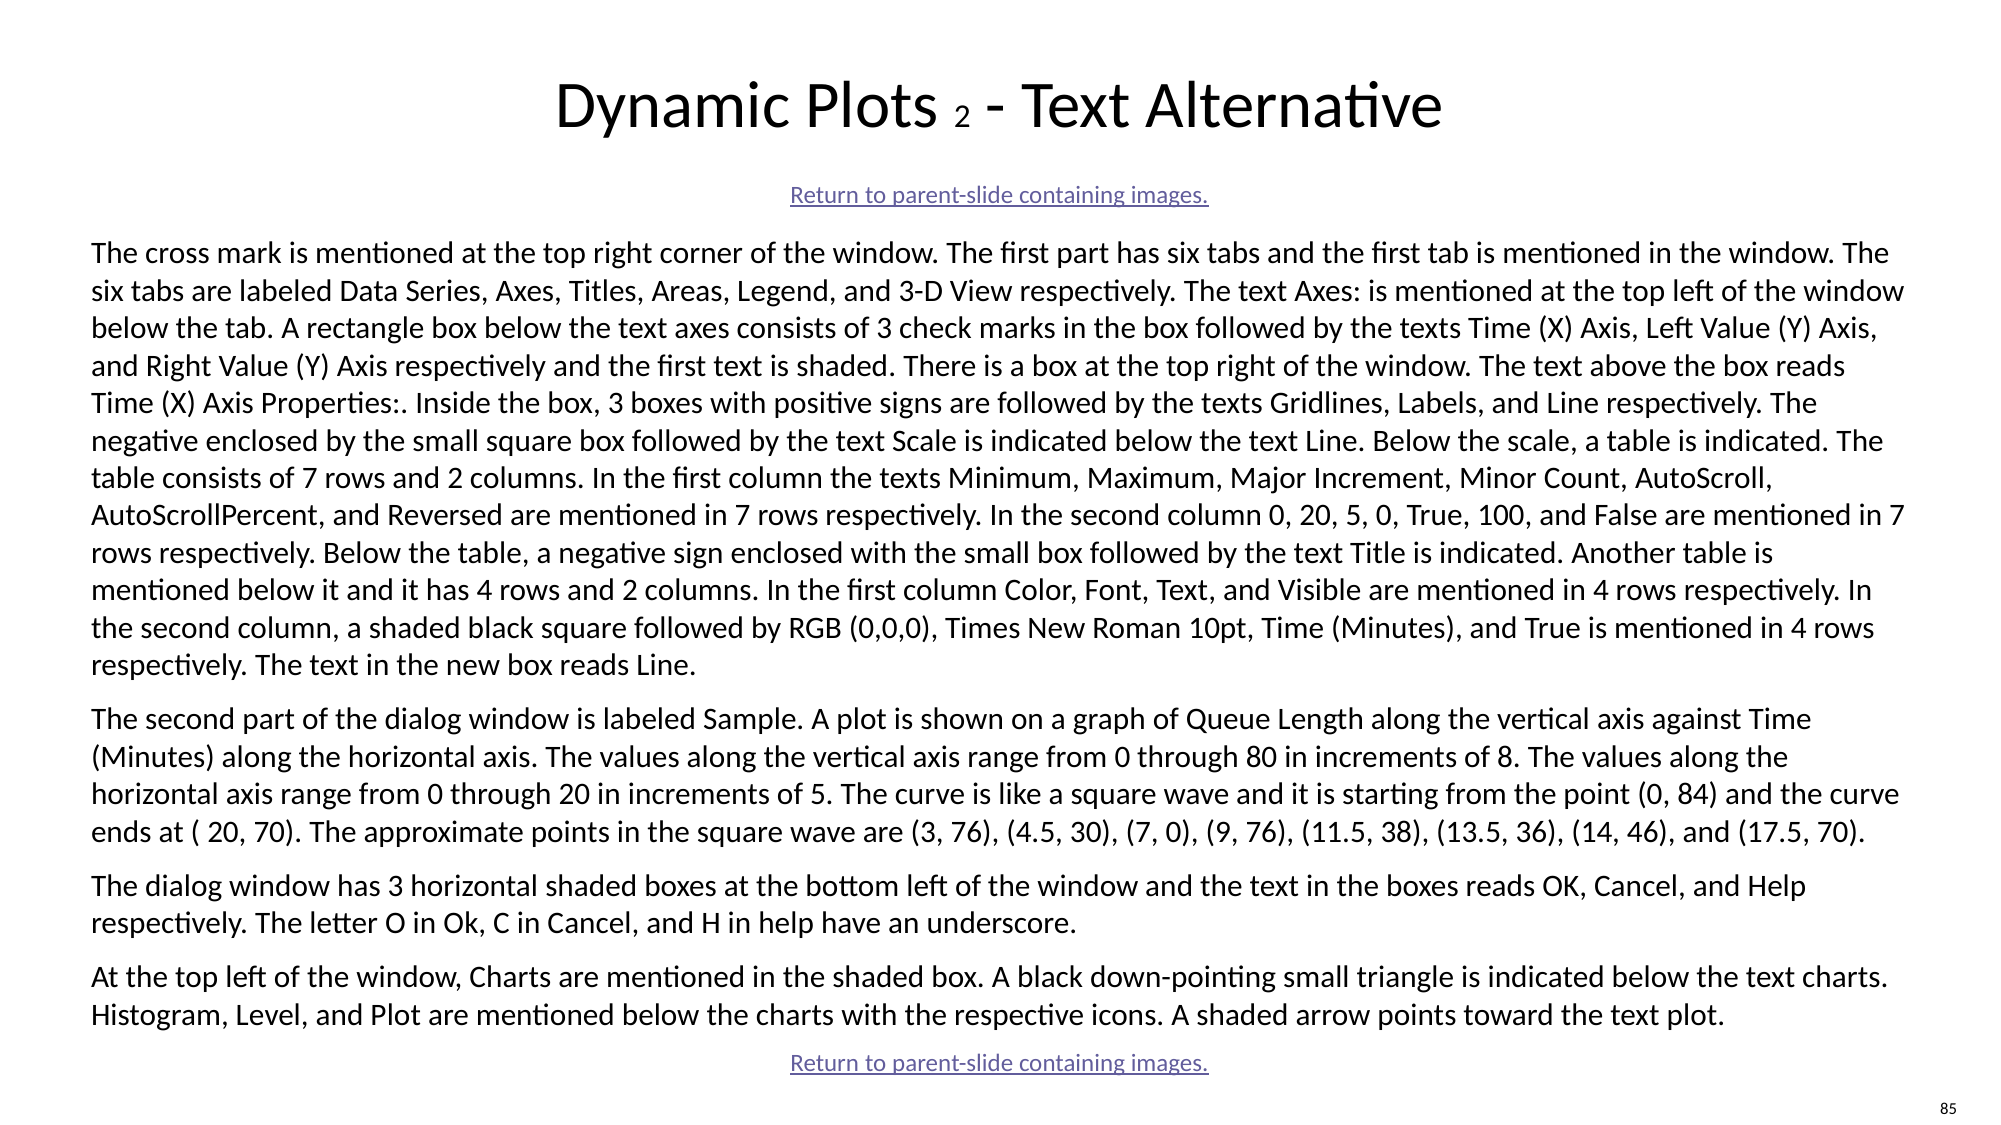

# Dynamic Plots 2 - Text Alternative
Return to parent-slide containing images.
The cross mark is mentioned at the top right corner of the window. The first part has six tabs and the first tab is mentioned in the window. The six tabs are labeled Data Series, Axes, Titles, Areas, Legend, and 3-D View respectively. The text Axes: is mentioned at the top left of the window below the tab. A rectangle box below the text axes consists of 3 check marks in the box followed by the texts Time (X) Axis, Left Value (Y) Axis, and Right Value (Y) Axis respectively and the first text is shaded. There is a box at the top right of the window. The text above the box reads Time (X) Axis Properties:. Inside the box, 3 boxes with positive signs are followed by the texts Gridlines, Labels, and Line respectively. The negative enclosed by the small square box followed by the text Scale is indicated below the text Line. Below the scale, a table is indicated. The table consists of 7 rows and 2 columns. In the first column the texts Minimum, Maximum, Major Increment, Minor Count, AutoScroll, AutoScrollPercent, and Reversed are mentioned in 7 rows respectively. In the second column 0, 20, 5, 0, True, 100, and False are mentioned in 7 rows respectively. Below the table, a negative sign enclosed with the small box followed by the text Title is indicated. Another table is mentioned below it and it has 4 rows and 2 columns. In the first column Color, Font, Text, and Visible are mentioned in 4 rows respectively. In the second column, a shaded black square followed by RGB (0,0,0), Times New Roman 10pt, Time (Minutes), and True is mentioned in 4 rows respectively. The text in the new box reads Line.
The second part of the dialog window is labeled Sample. A plot is shown on a graph of Queue Length along the vertical axis against Time (Minutes) along the horizontal axis. The values along the vertical axis range from 0 through 80 in increments of 8. The values along the horizontal axis range from 0 through 20 in increments of 5. The curve is like a square wave and it is starting from the point (0, 84) and the curve ends at ( 20, 70). The approximate points in the square wave are (3, 76), (4.5, 30), (7, 0), (9, 76), (11.5, 38), (13.5, 36), (14, 46), and (17.5, 70).
The dialog window has 3 horizontal shaded boxes at the bottom left of the window and the text in the boxes reads OK, Cancel, and Help respectively. The letter O in Ok, C in Cancel, and H in help have an underscore.
At the top left of the window, Charts are mentioned in the shaded box. A black down-pointing small triangle is indicated below the text charts. Histogram, Level, and Plot are mentioned below the charts with the respective icons. A shaded arrow points toward the text plot.
Return to parent-slide containing images.
85